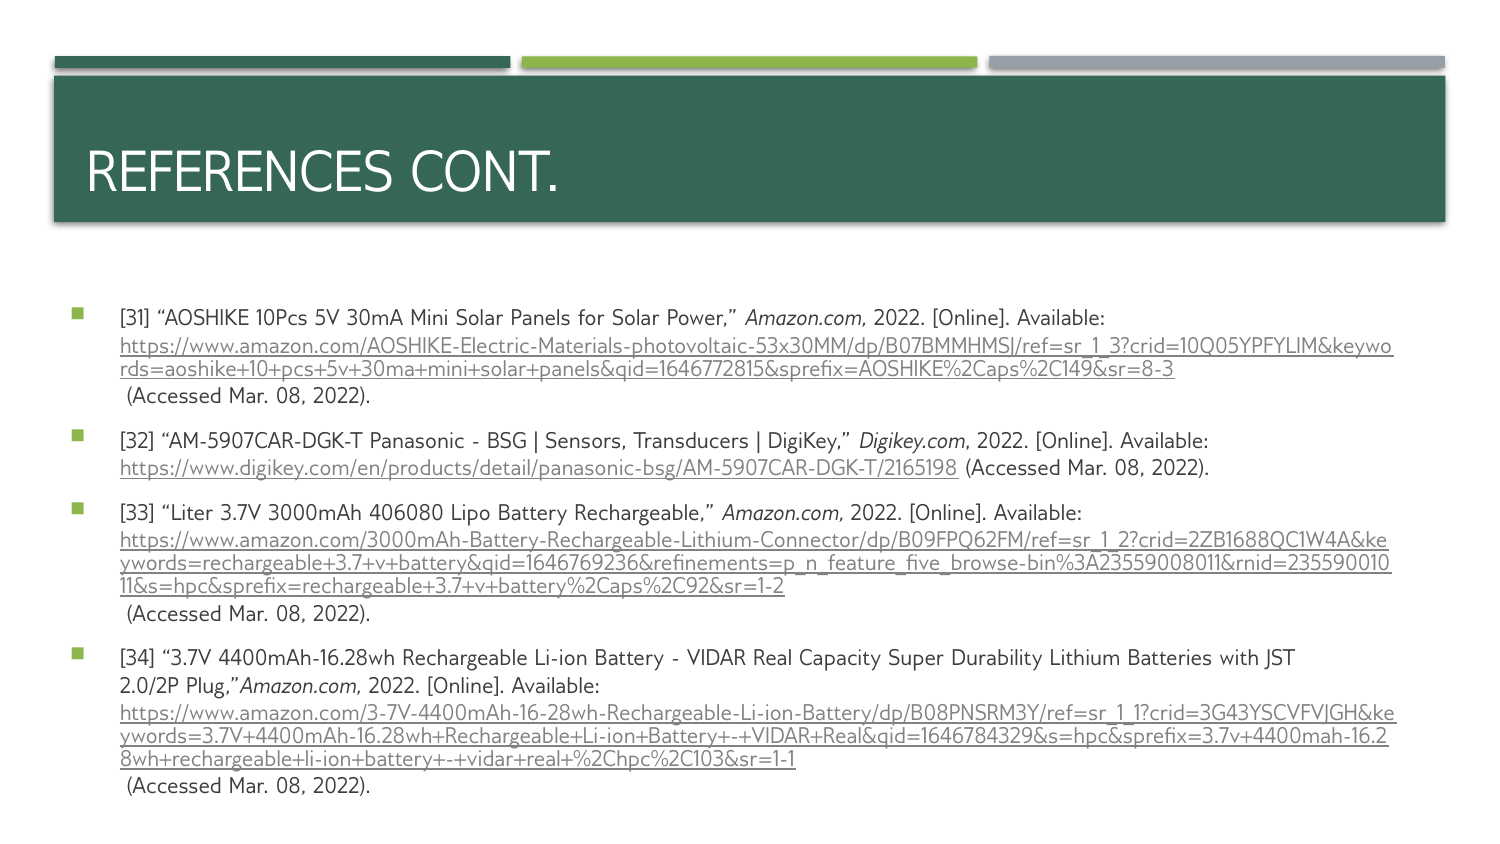

# References Cont.

[31] “AOSHIKE 10Pcs 5V 30mA Mini Solar Panels for Solar Power,” Amazon.com, 2022. [Online]. Available: https://www.amazon.com/AOSHIKE-Electric-Materials-photovoltaic-53x30MM/dp/B07BMMHMSJ/ref=sr_1_3?crid=10Q05YPFYLIM&keywords=aoshike+10+pcs+5v+30ma+mini+solar+panels&qid=1646772815&sprefix=AOSHIKE%2Caps%2C149&sr=8-3 (Accessed Mar. 08, 2022).
[32] “AM-5907CAR-DGK-T Panasonic - BSG | Sensors, Transducers | DigiKey,” Digikey.com, 2022. [Online]. Available: https://www.digikey.com/en/products/detail/panasonic-bsg/AM-5907CAR-DGK-T/2165198 (Accessed Mar. 08, 2022).
[33] “Liter 3.7V 3000mAh 406080 Lipo Battery Rechargeable,” Amazon.com, 2022. [Online]. Available: https://www.amazon.com/3000mAh-Battery-Rechargeable-Lithium-Connector/dp/B09FPQ62FM/ref=sr_1_2?crid=2ZB1688QC1W4A&keywords=rechargeable+3.7+v+battery&qid=1646769236&refinements=p_n_feature_five_browse-bin%3A23559008011&rnid=23559001011&s=hpc&sprefix=rechargeable+3.7+v+battery%2Caps%2C92&sr=1-2 (Accessed Mar. 08, 2022).
[34] “3.7V 4400mAh-16.28wh Rechargeable Li-ion Battery - VIDAR Real Capacity Super Durability Lithium Batteries with JST 2.0/2P Plug,”Amazon.com, 2022. [Online]. Available: https://www.amazon.com/3-7V-4400mAh-16-28wh-Rechargeable-Li-ion-Battery/dp/B08PNSRM3Y/ref=sr_1_1?crid=3G43YSCVFVJGH&keywords=3.7V+4400mAh-16.28wh+Rechargeable+Li-ion+Battery+-+VIDAR+Real&qid=1646784329&s=hpc&sprefix=3.7v+4400mah-16.28wh+rechargeable+li-ion+battery+-+vidar+real+%2Chpc%2C103&sr=1-1 (Accessed Mar. 08, 2022).